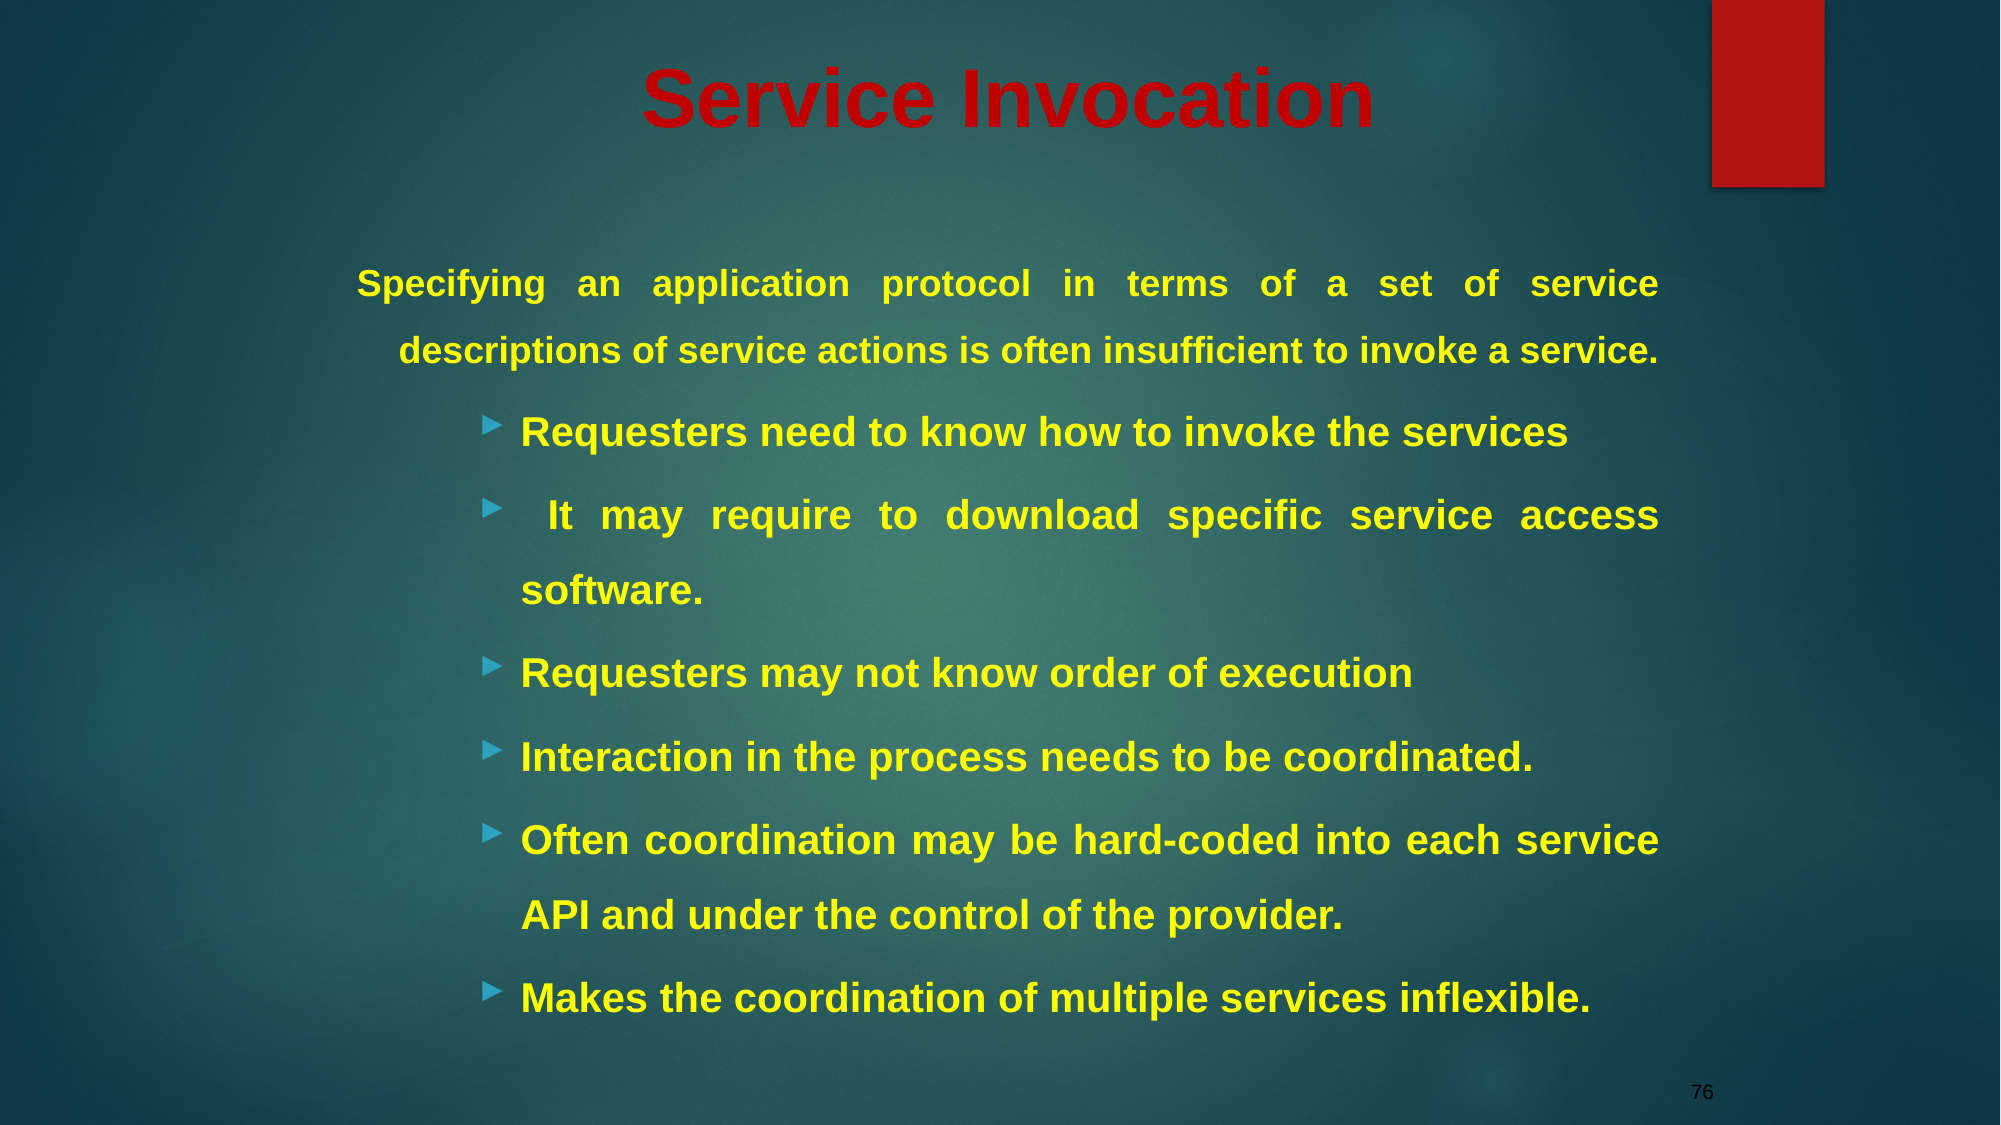

Service Invocation

Specifying an application protocol in terms of a set of service descriptions of service actions is often insufficient to invoke a service.
Requesters need to know how to invoke the services
 It may require to download specific service access software.
Requesters may not know order of execution
Interaction in the process needs to be coordinated.
Often coordination may be hard-coded into each service API and under the control of the provider.
Makes the coordination of multiple services inflexible.

76